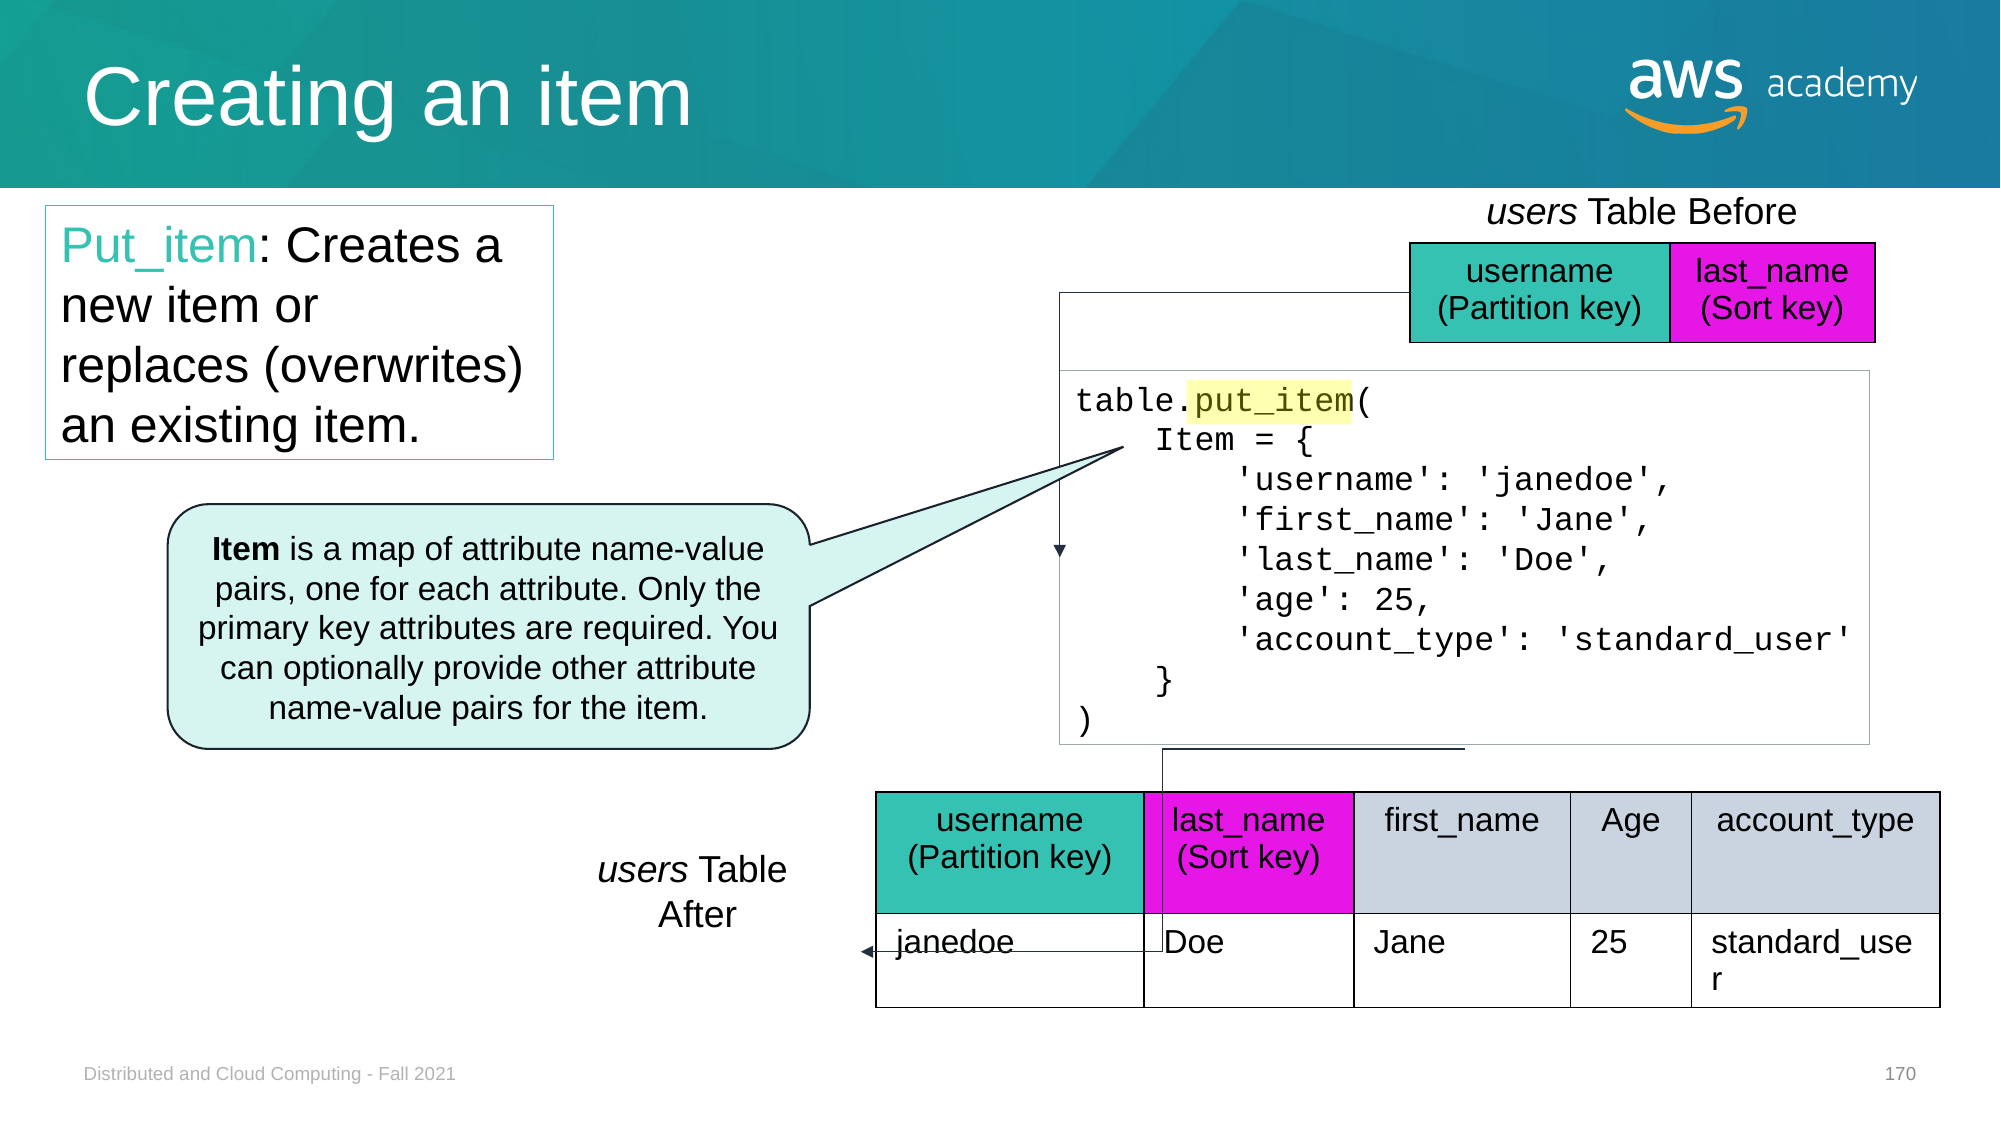

# Creating an item
users Table Before
Put_item: Creates a
new item or
replaces (overwrites)
an existing item.
| username (Partition key) | last\_name (Sort key) |
| --- | --- |
table.put_item(
    Item = {
        'username': 'janedoe',
        'first_name': 'Jane',
        'last_name': 'Doe',
        'age': 25,
        'account_type': 'standard_user'
    }
)

Item is a map of attribute name-value pairs, one for each attribute. Only the primary key attributes are required. You can optionally provide other attribute name-value pairs for the item.
| username (Partition key) | last\_name (Sort key) | first\_name | Age | account\_type |
| --- | --- | --- | --- | --- |
| janedoe | Doe | Jane | 25 | standard\_user |
users Table
After

Distributed and Cloud Computing - Fall 2021
170